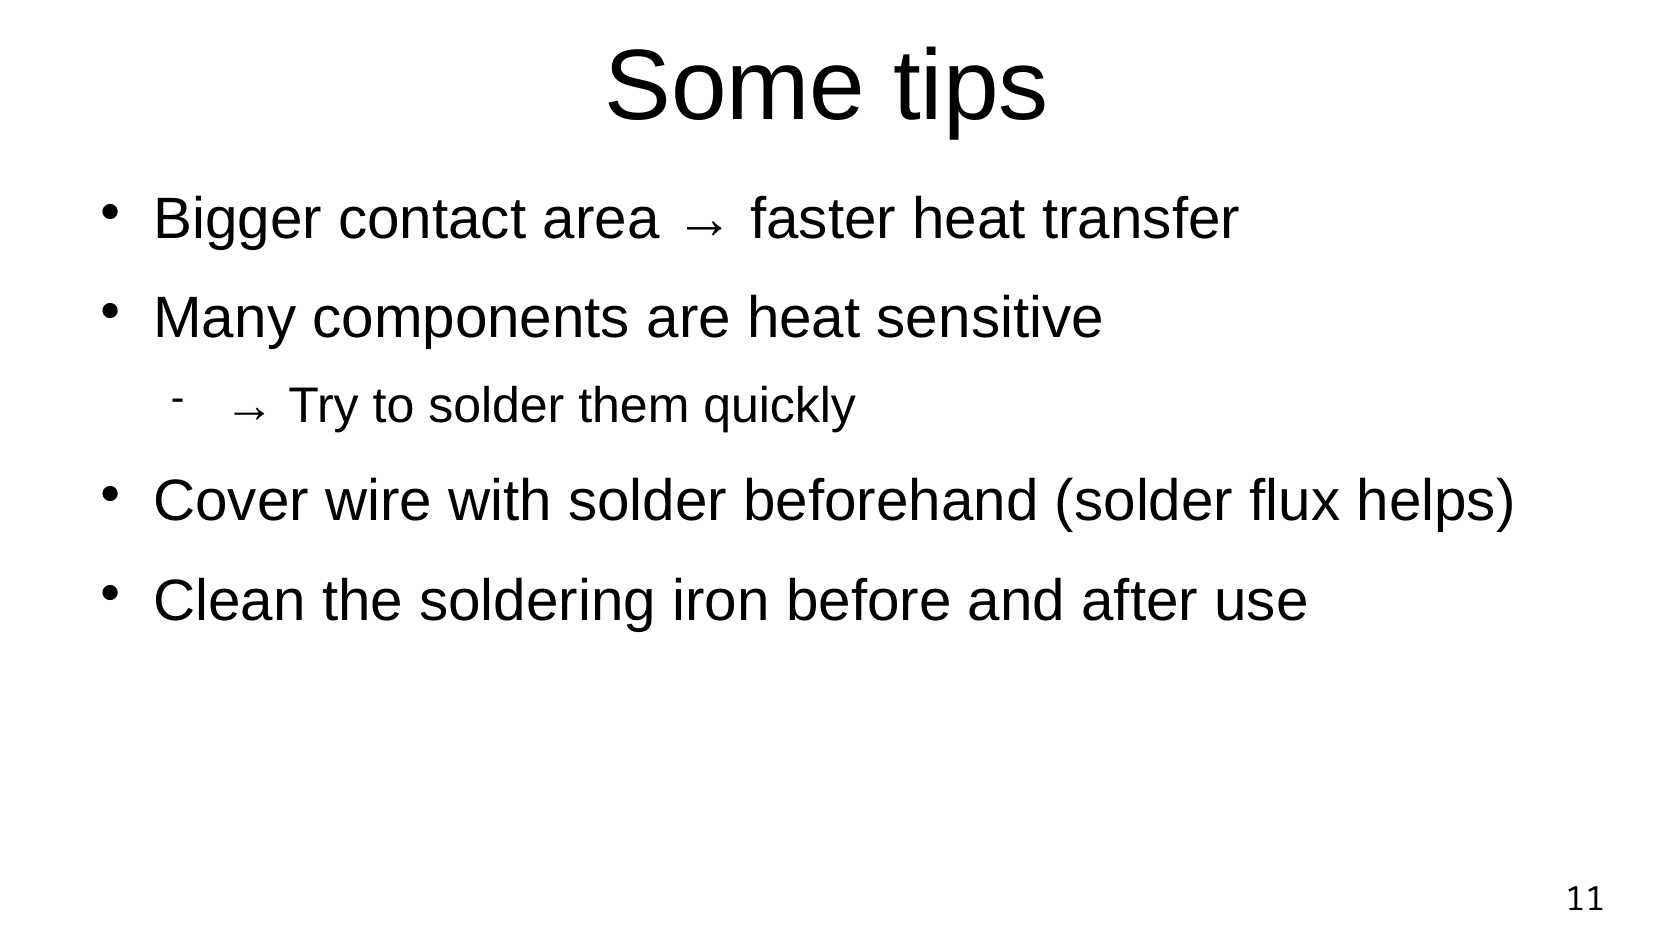

Some tips
Bigger contact area → faster heat transfer
Many components are heat sensitive
→ Try to solder them quickly
Cover wire with solder beforehand (solder flux helps)
Clean the soldering iron before and after use